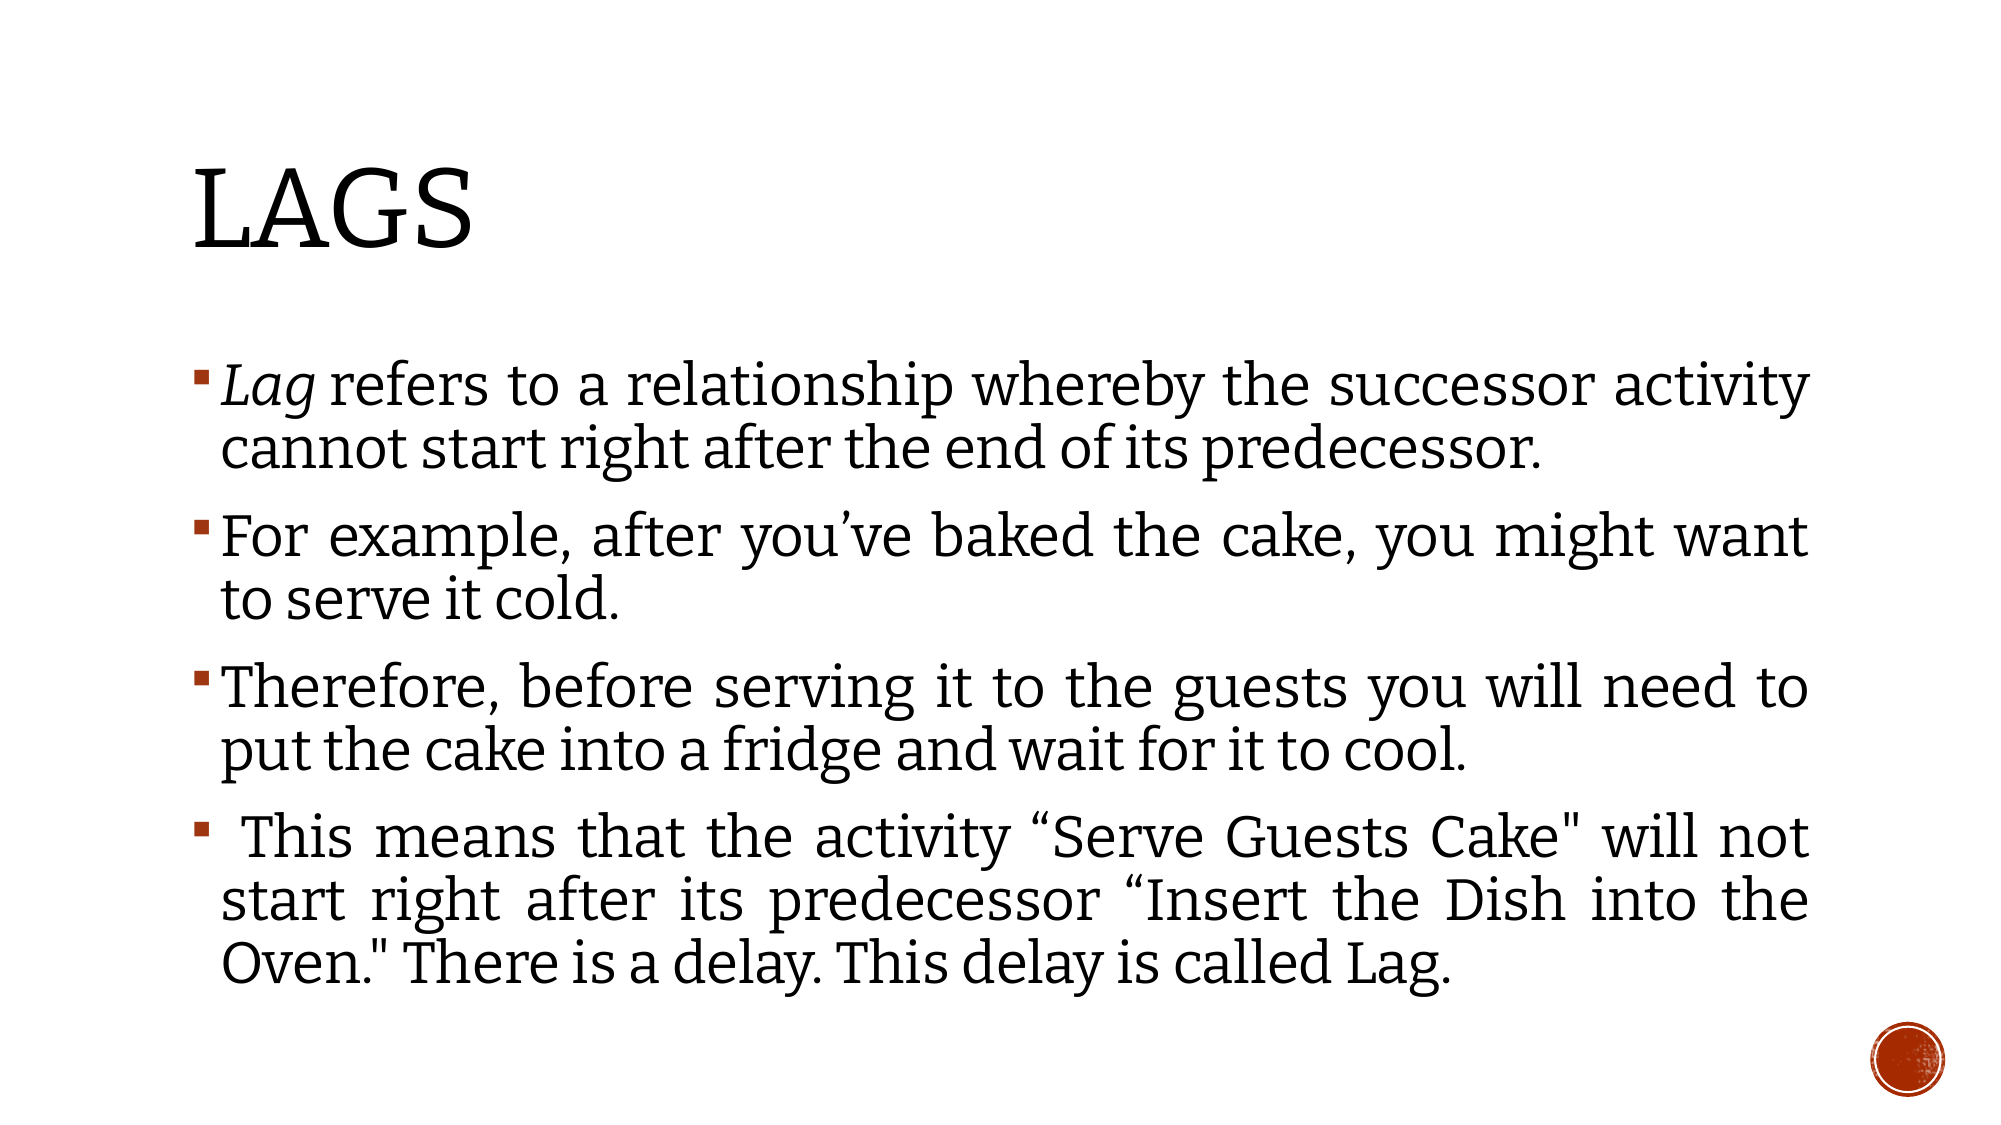

# Lags
Lag refers to a relationship whereby the successor activity cannot start right after the end of its predecessor.
For example, after you’ve baked the cake, you might want to serve it cold.
Therefore, before serving it to the guests you will need to put the cake into a fridge and wait for it to cool.
 This means that the activity “Serve Guests Cake" will not start right after its predecessor “Insert the Dish into the Oven." There is a delay. This delay is called Lag.